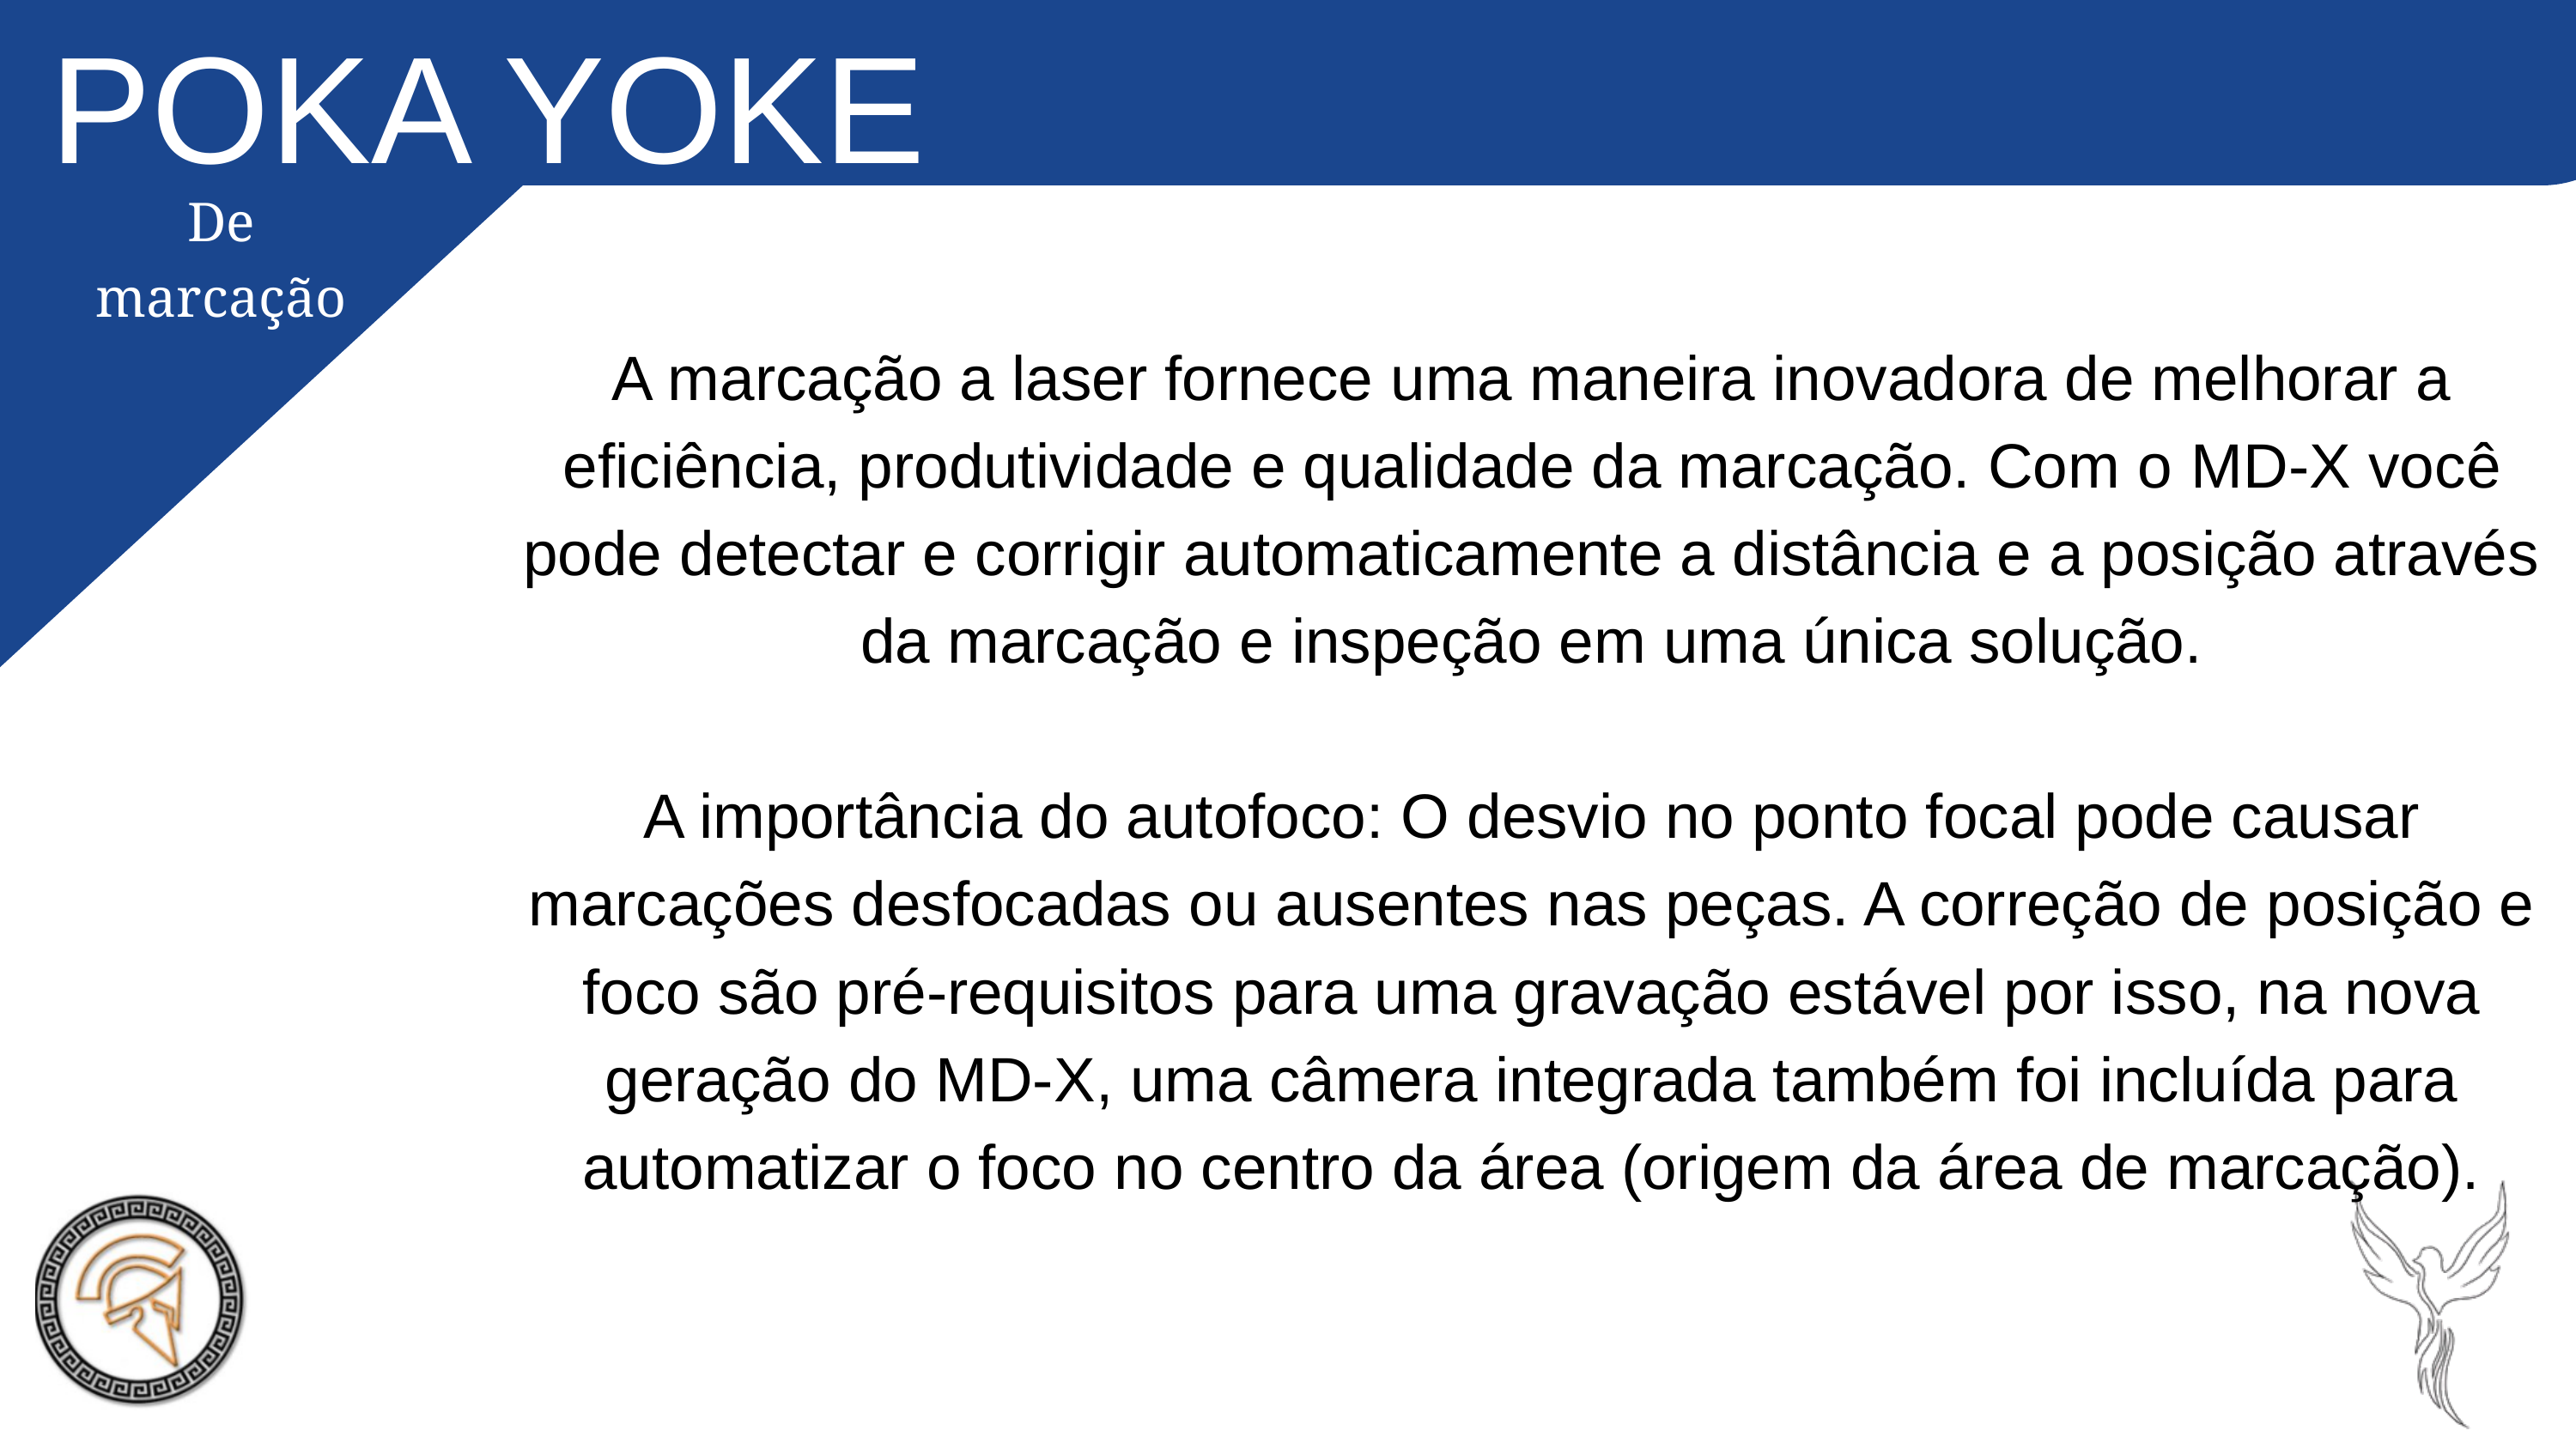

POKA YOKE

De marcação
A marcação a laser fornece uma maneira inovadora de melhorar a eficiência, produtividade e qualidade da marcação. Com o MD-X você pode detectar e corrigir automaticamente a distância e a posição através da marcação e inspeção em uma única solução.

A importância do autofoco: O desvio no ponto focal pode causar marcações desfocadas ou ausentes nas peças. A correção de posição e foco são pré-requisitos para uma gravação estável por isso, na nova geração do MD-X, uma câmera integrada também foi incluída para automatizar o foco no centro da área (origem da área de marcação).